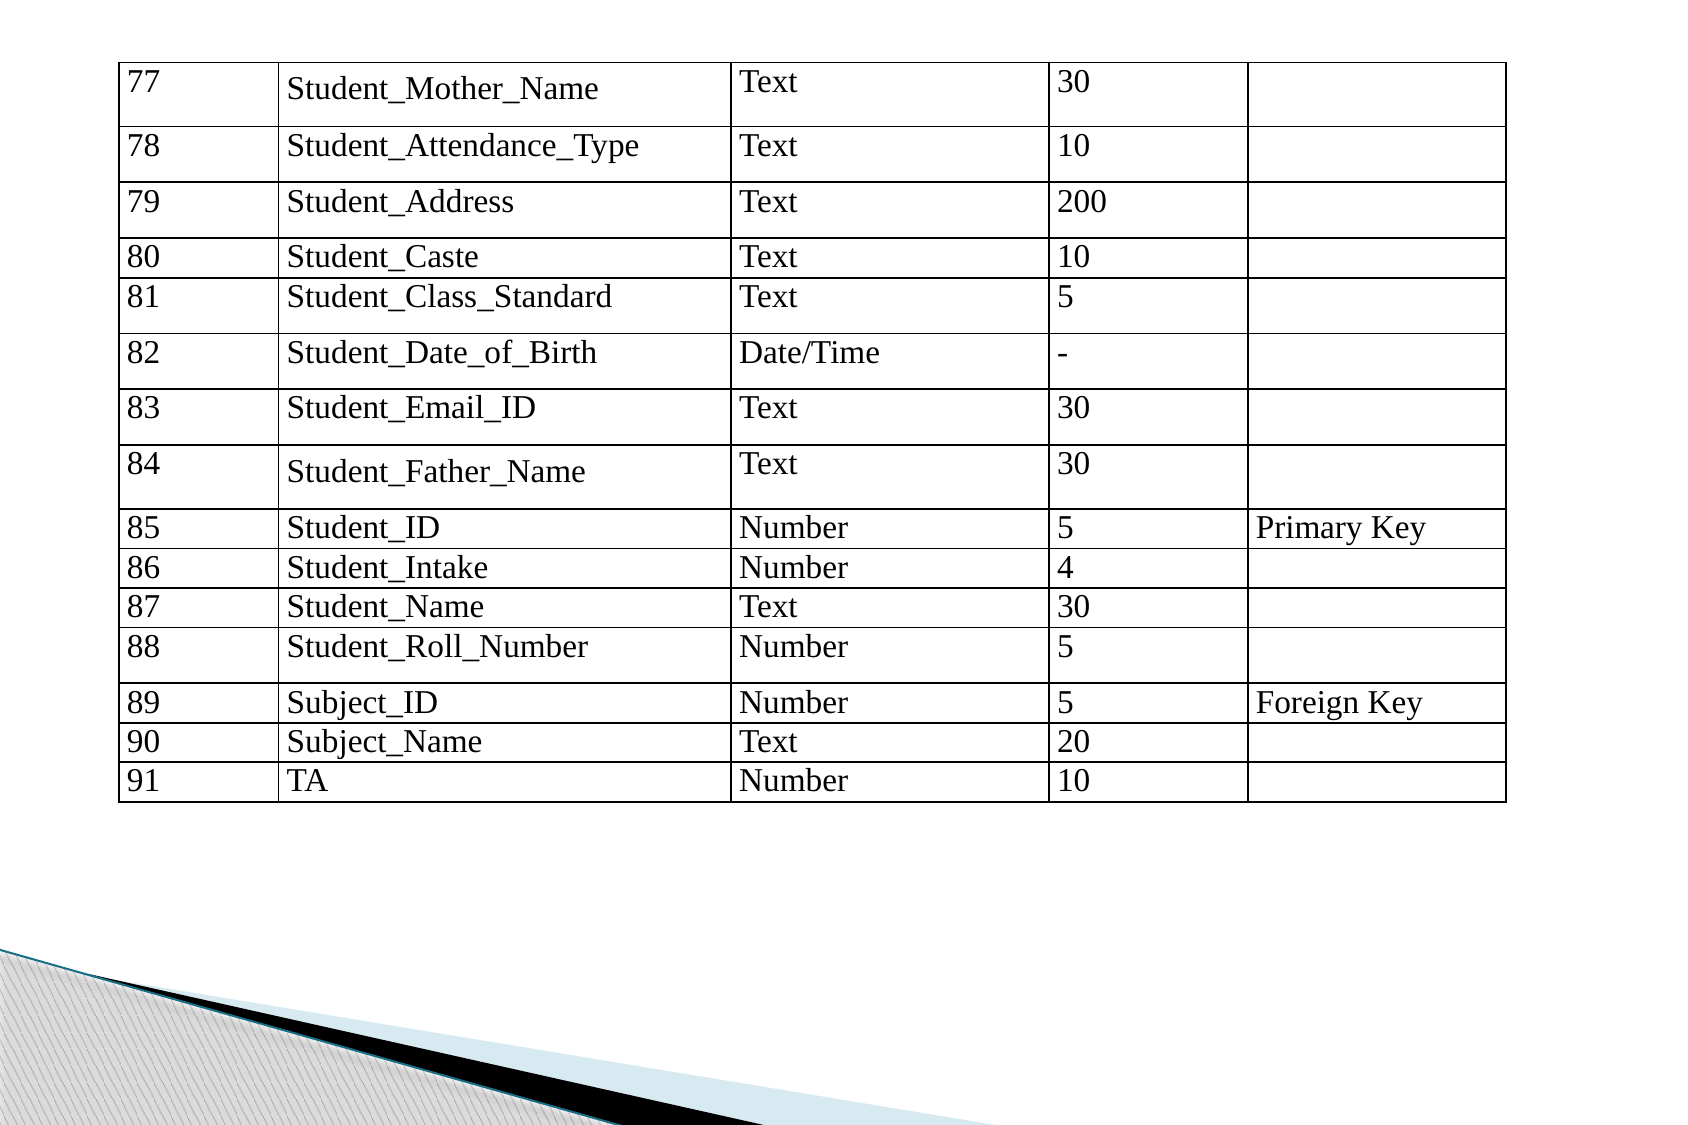

| 77 | Student\_Mother\_Name | Text | 30 |  |
| --- | --- | --- | --- | --- |
| 78 | Student\_Attendance\_Type | Text | 10 |  |
| 79 | Student\_Address | Text | 200 |  |
| 80 | Student\_Caste | Text | 10 |  |
| 81 | Student\_Class\_Standard | Text | 5 |  |
| 82 | Student\_Date\_of\_Birth | Date/Time | - |  |
| 83 | Student\_Email\_ID | Text | 30 |  |
| 84 | Student\_Father\_Name | Text | 30 |  |
| 85 | Student\_ID | Number | 5 | Primary Key |
| 86 | Student\_Intake | Number | 4 |  |
| 87 | Student\_Name | Text | 30 |  |
| 88 | Student\_Roll\_Number | Number | 5 |  |
| 89 | Subject\_ID | Number | 5 | Foreign Key |
| 90 | Subject\_Name | Text | 20 |  |
| 91 | TA | Number | 10 |  |